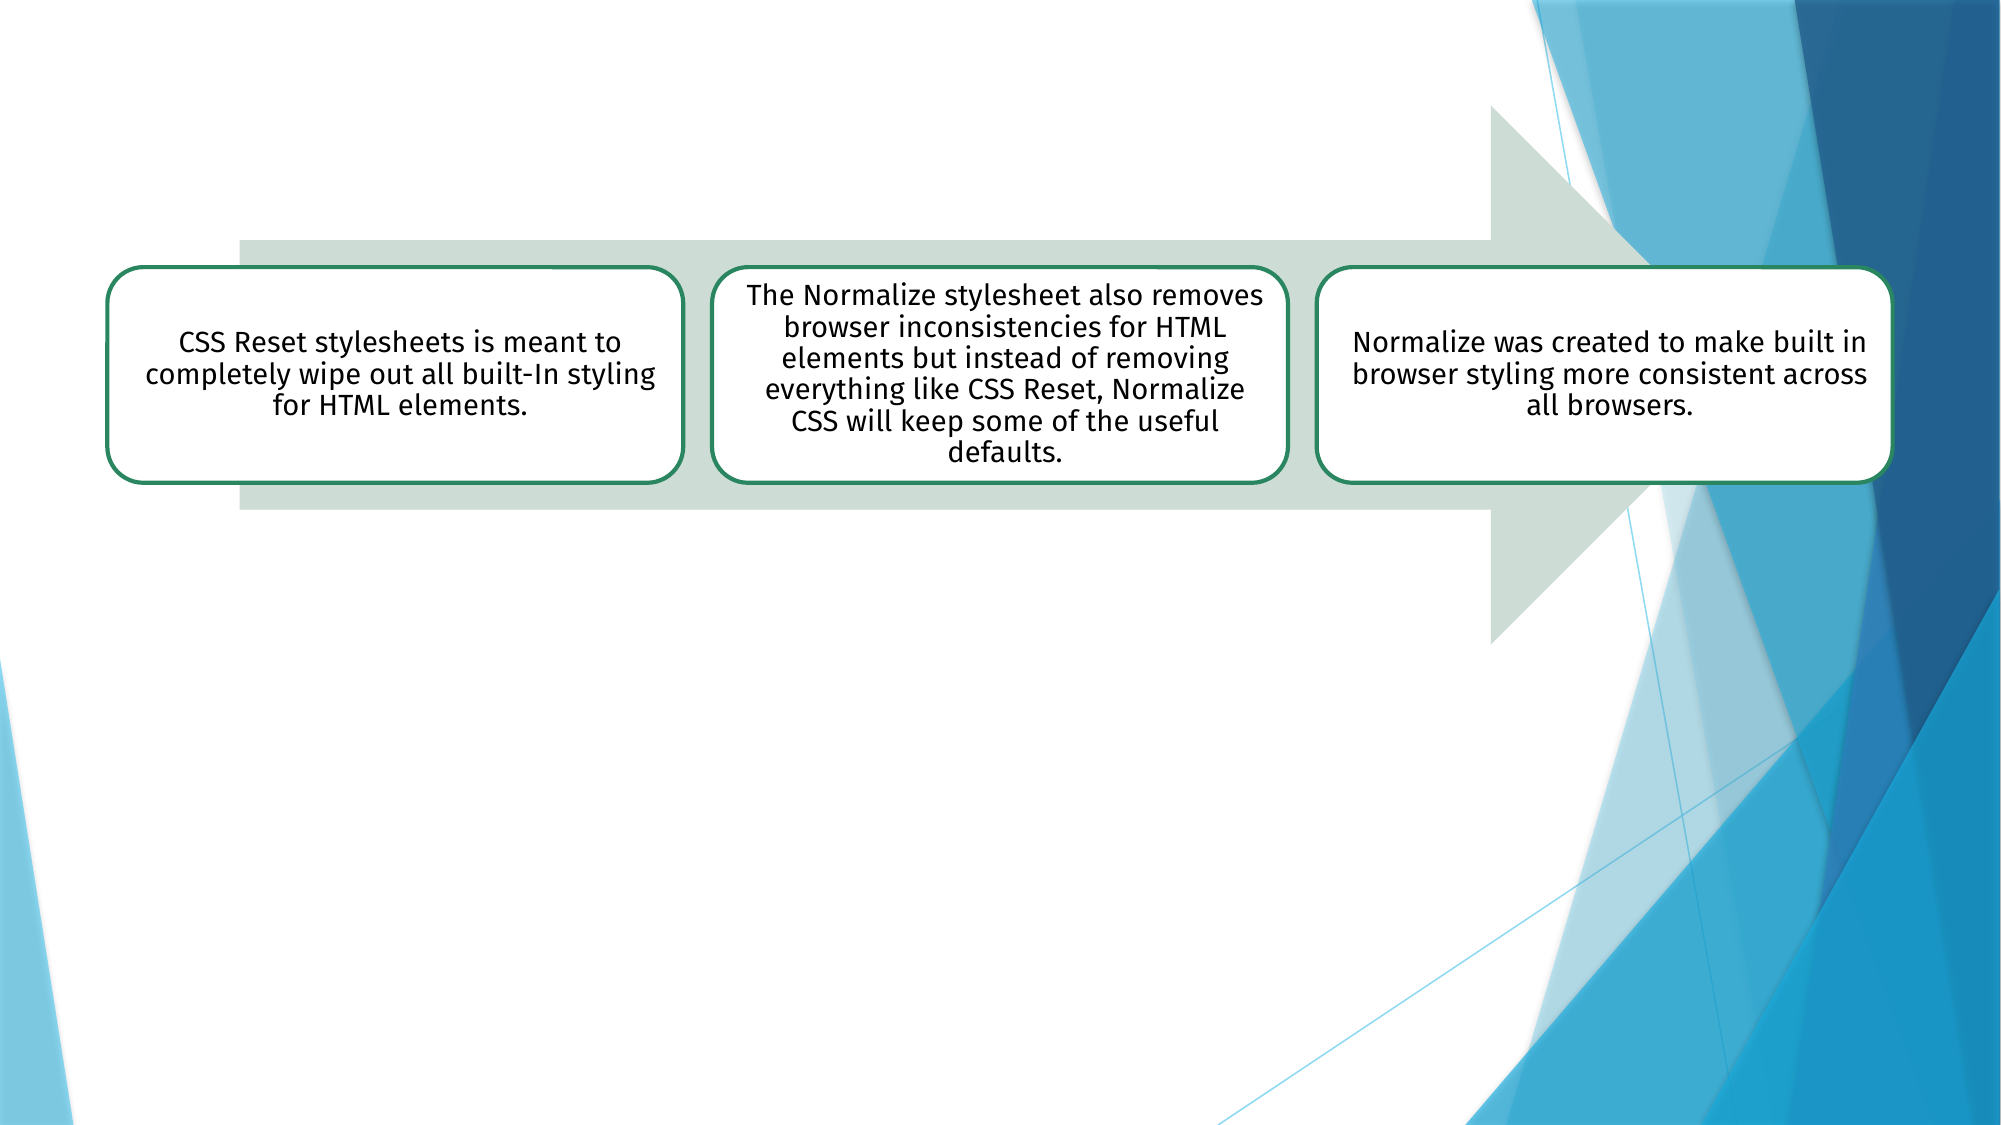

CSS Reset stylesheets is meant to completely wipe out all built-In styling for HTML elements.
The Normalize stylesheet also removes browser inconsistencies for HTML elements but instead of removing everything like CSS Reset, Normalize CSS will keep some of the useful defaults.
Normalize was created to make built in browser styling more consistent across all browsers.
# CSS Reset  & CSS Normalize